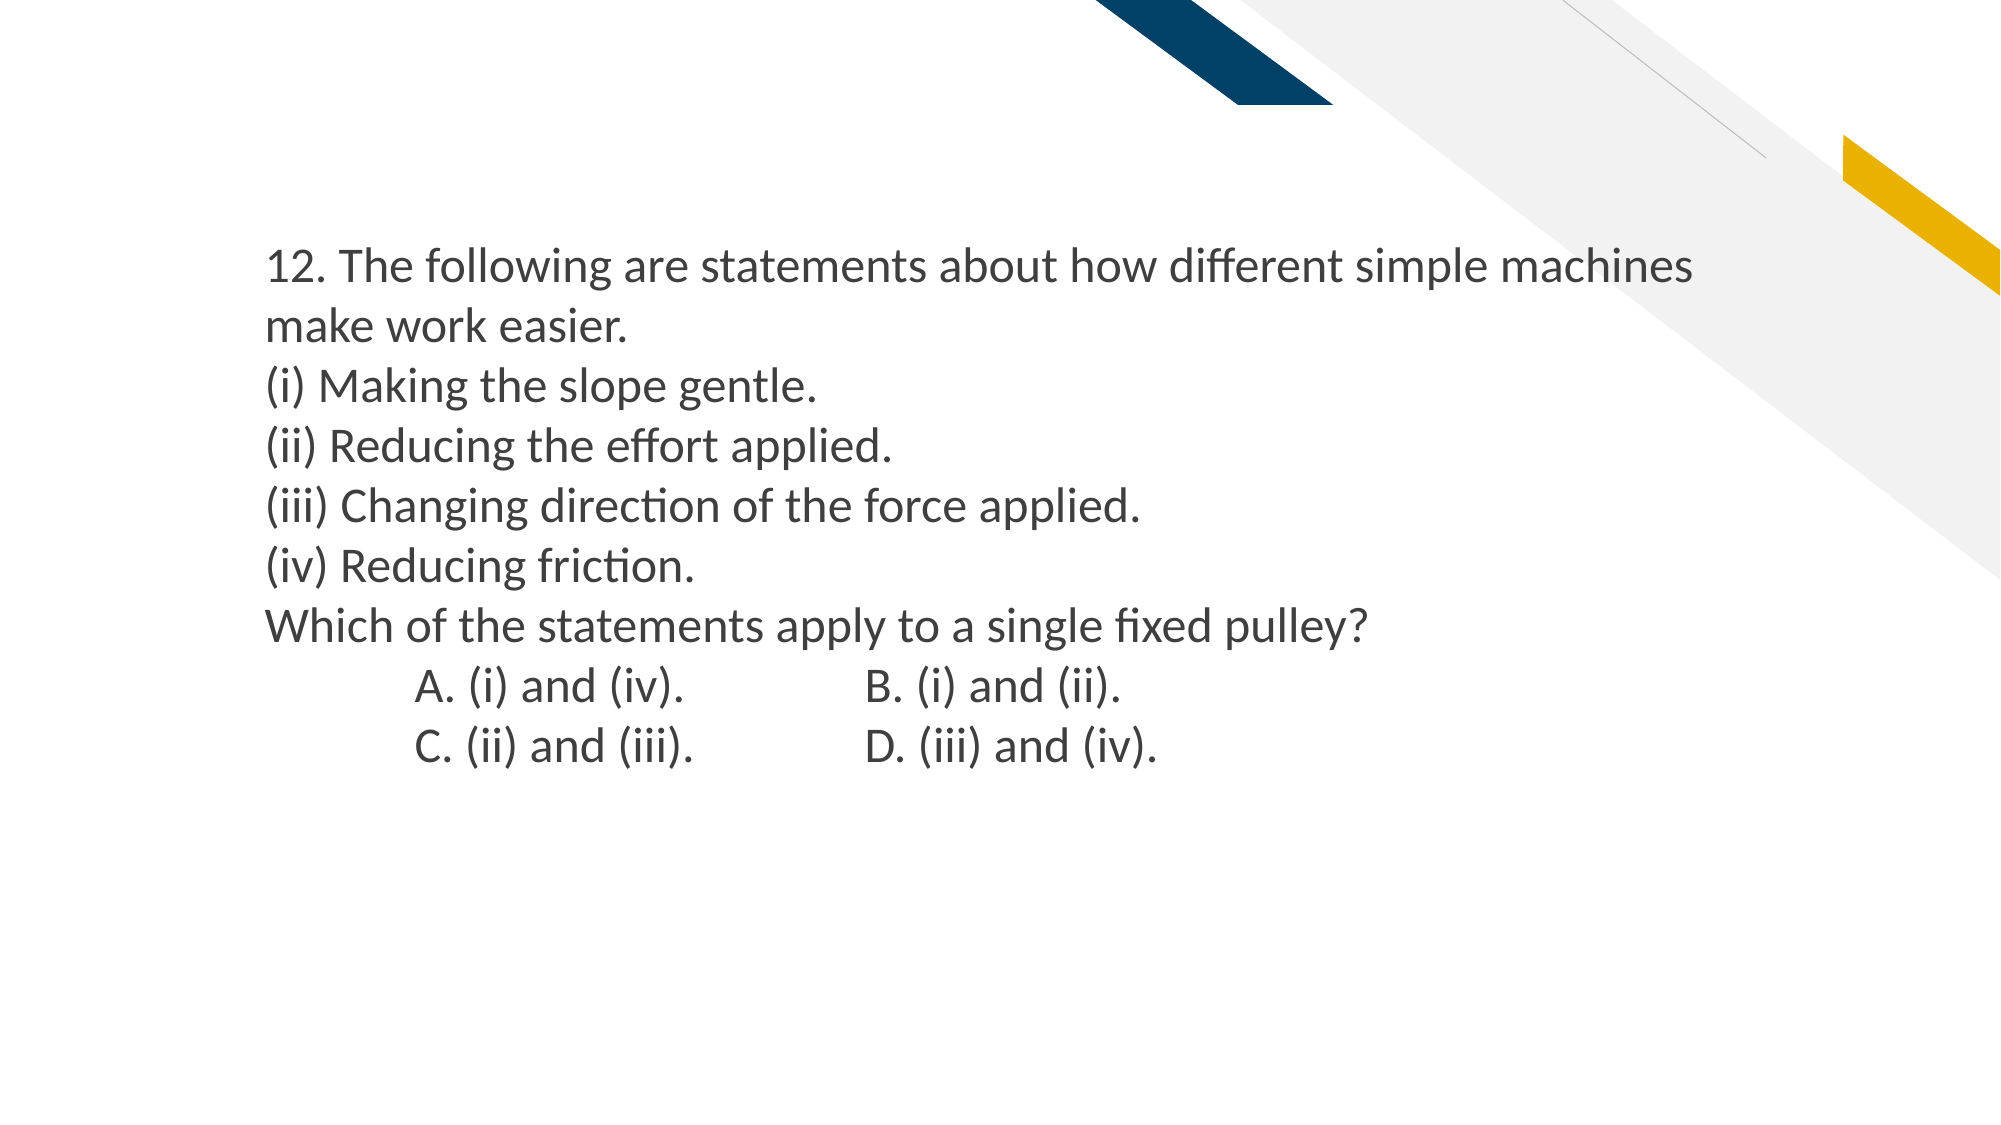

12. The following are statements about how different simple machines make work easier.
(i) Making the slope gentle.
(ii) Reducing the effort applied.
(iii) Changing direction of the force applied.
(iv) Reducing friction.
Which of the statements apply to a single fixed pulley?
	A. (i) and (iv). 		B. (i) and (ii).
	C. (ii) and (iii). 		D. (iii) and (iv).